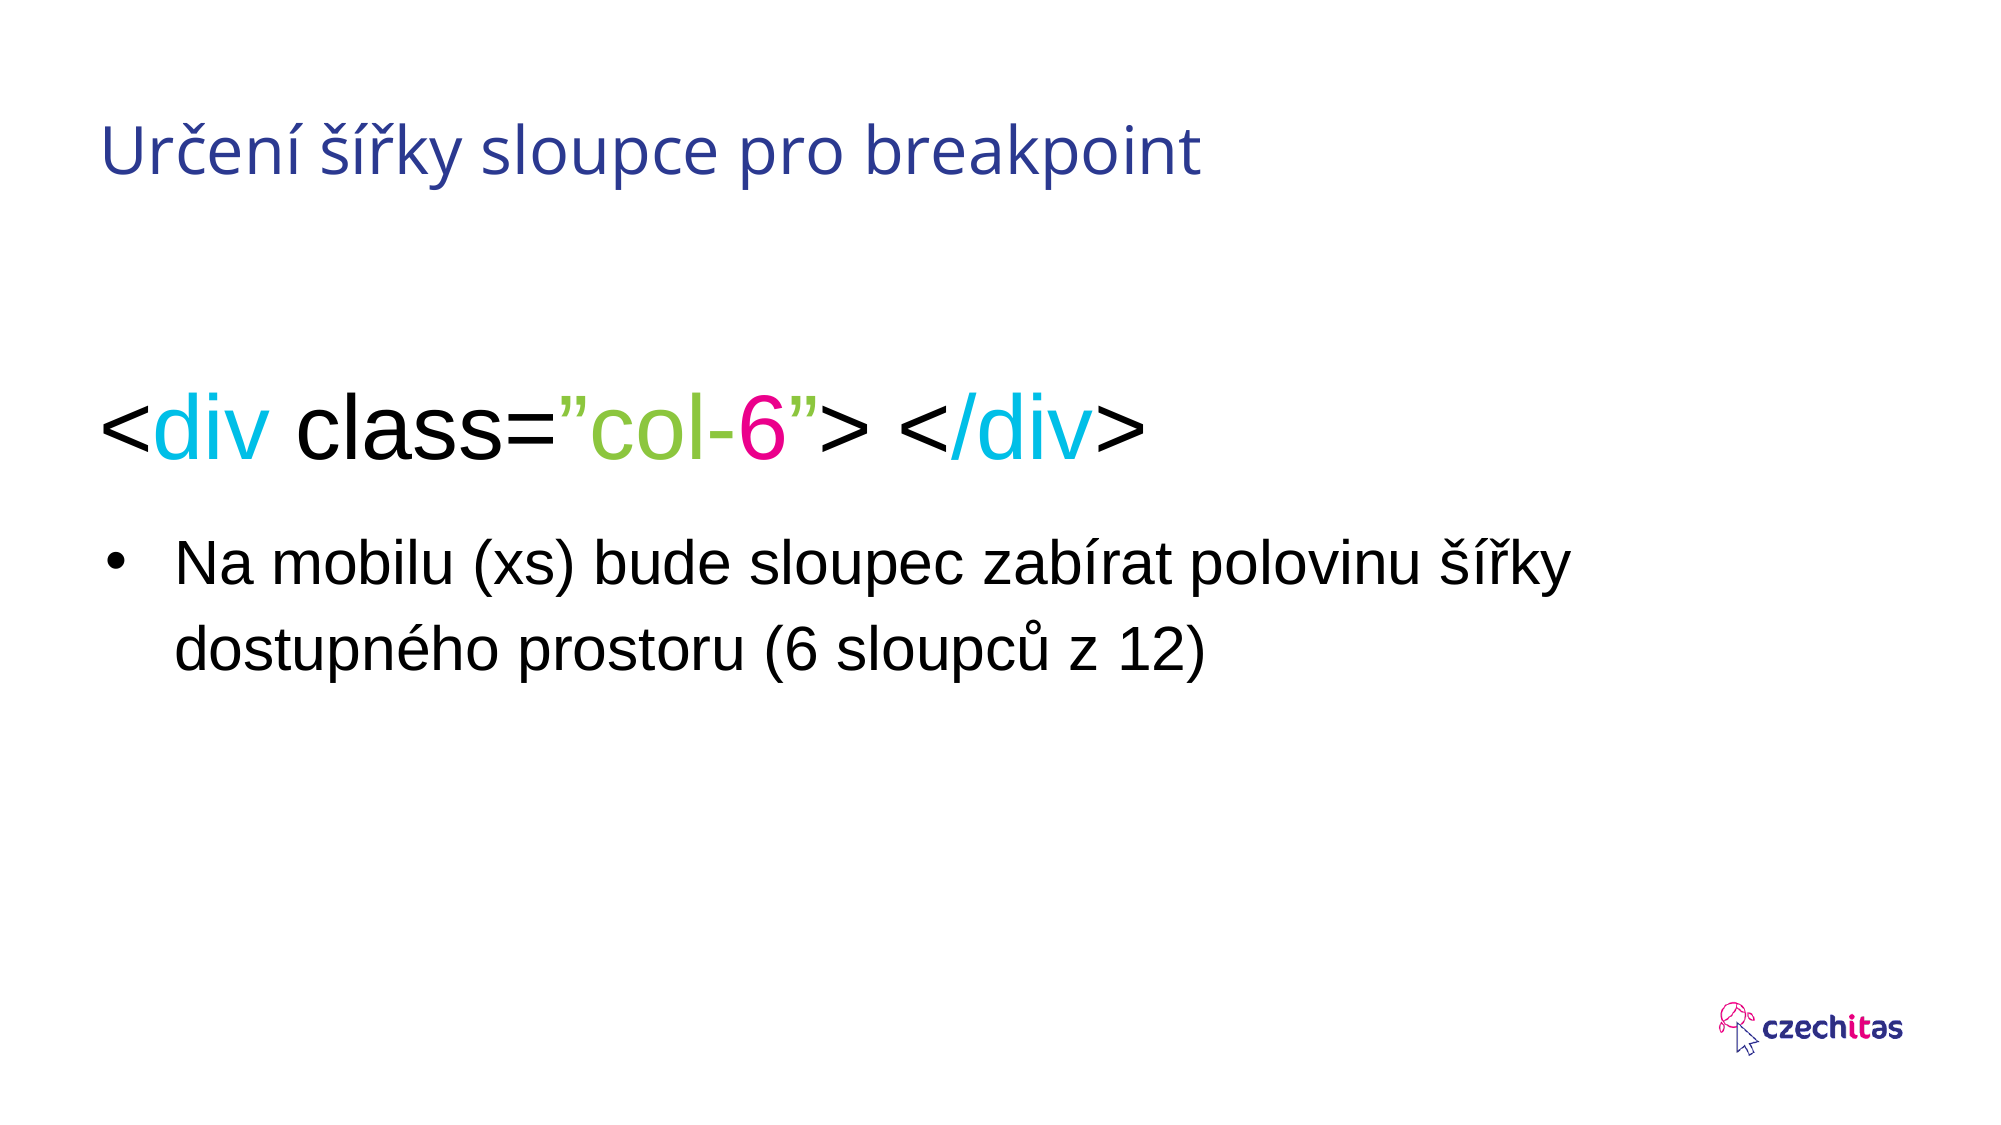

# Určení šířky sloupce pro breakpoint
<div class=”col-6”> </div>
Na mobilu (xs) bude sloupec zabírat polovinu šířky dostupného prostoru (6 sloupců z 12)